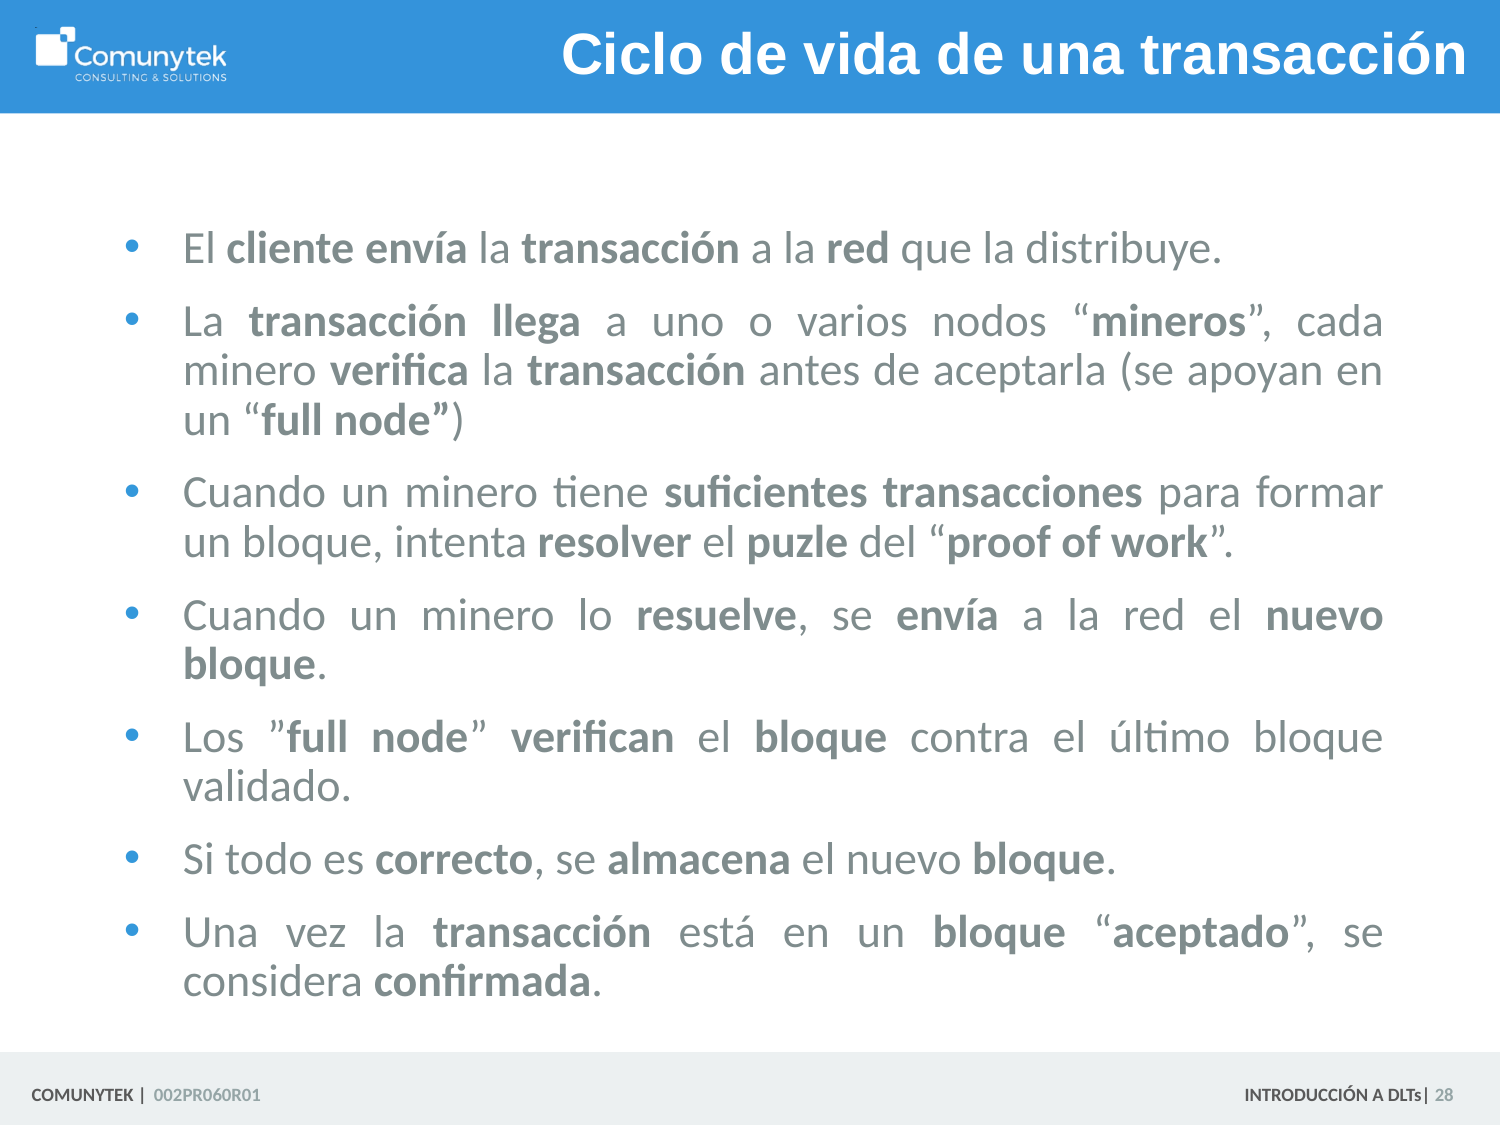

# Ciclo de vida de una transacción
El cliente envía la transacción a la red que la distribuye.
La transacción llega a uno o varios nodos “mineros”, cada minero verifica la transacción antes de aceptarla (se apoyan en un “full node”)
Cuando un minero tiene suficientes transacciones para formar un bloque, intenta resolver el puzle del “proof of work”.
Cuando un minero lo resuelve, se envía a la red el nuevo bloque.
Los ”full node” verifican el bloque contra el último bloque validado.
Si todo es correcto, se almacena el nuevo bloque.
Una vez la transacción está en un bloque “aceptado”, se considera confirmada.

 28